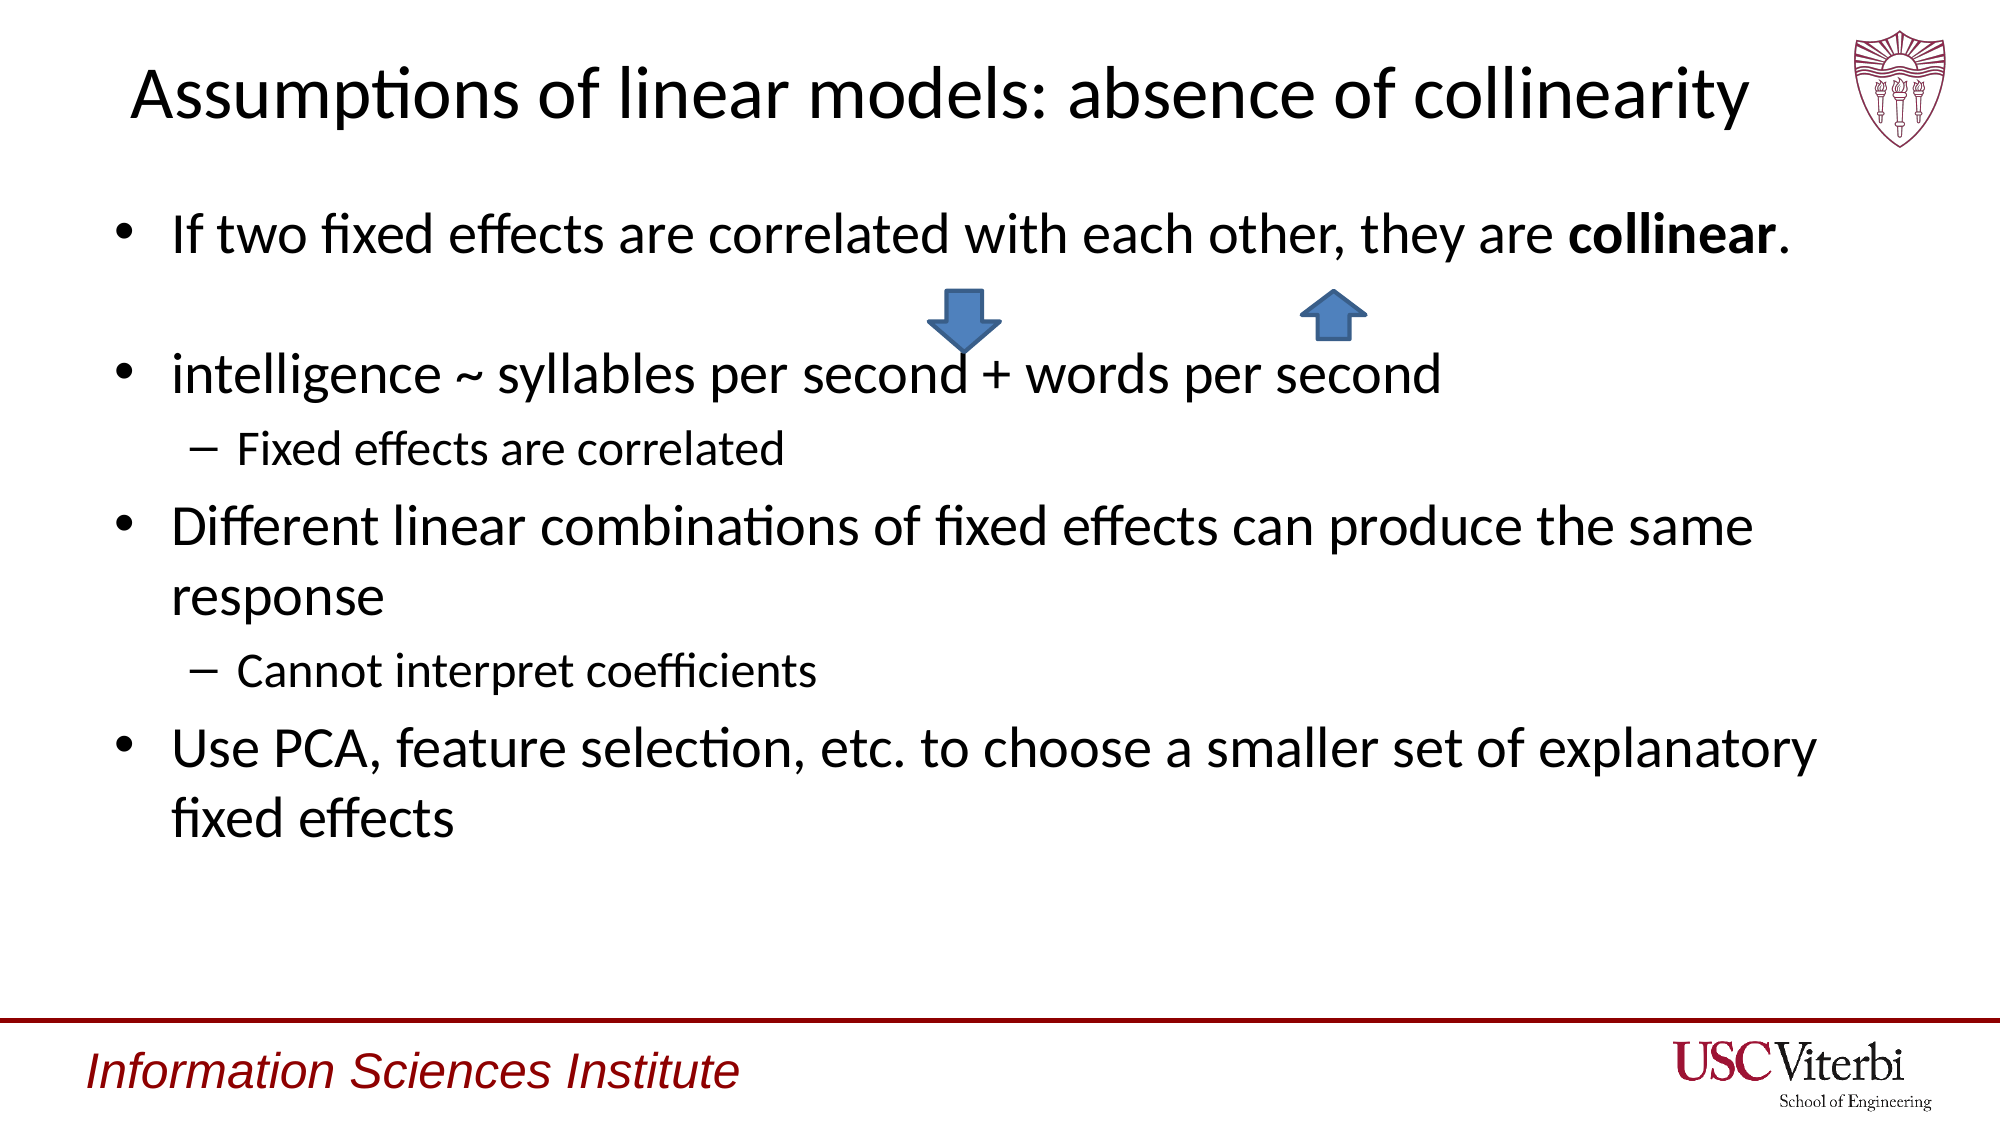

# Assumptions of linear models: absence of collinearity
If two fixed effects are correlated with each other, they are collinear.

intelligence ~ syllables per second + words per second
Fixed effects are correlated
Different linear combinations of fixed effects can produce the same response
Cannot interpret coefficients
Use PCA, feature selection, etc. to choose a smaller set of explanatory fixed effects